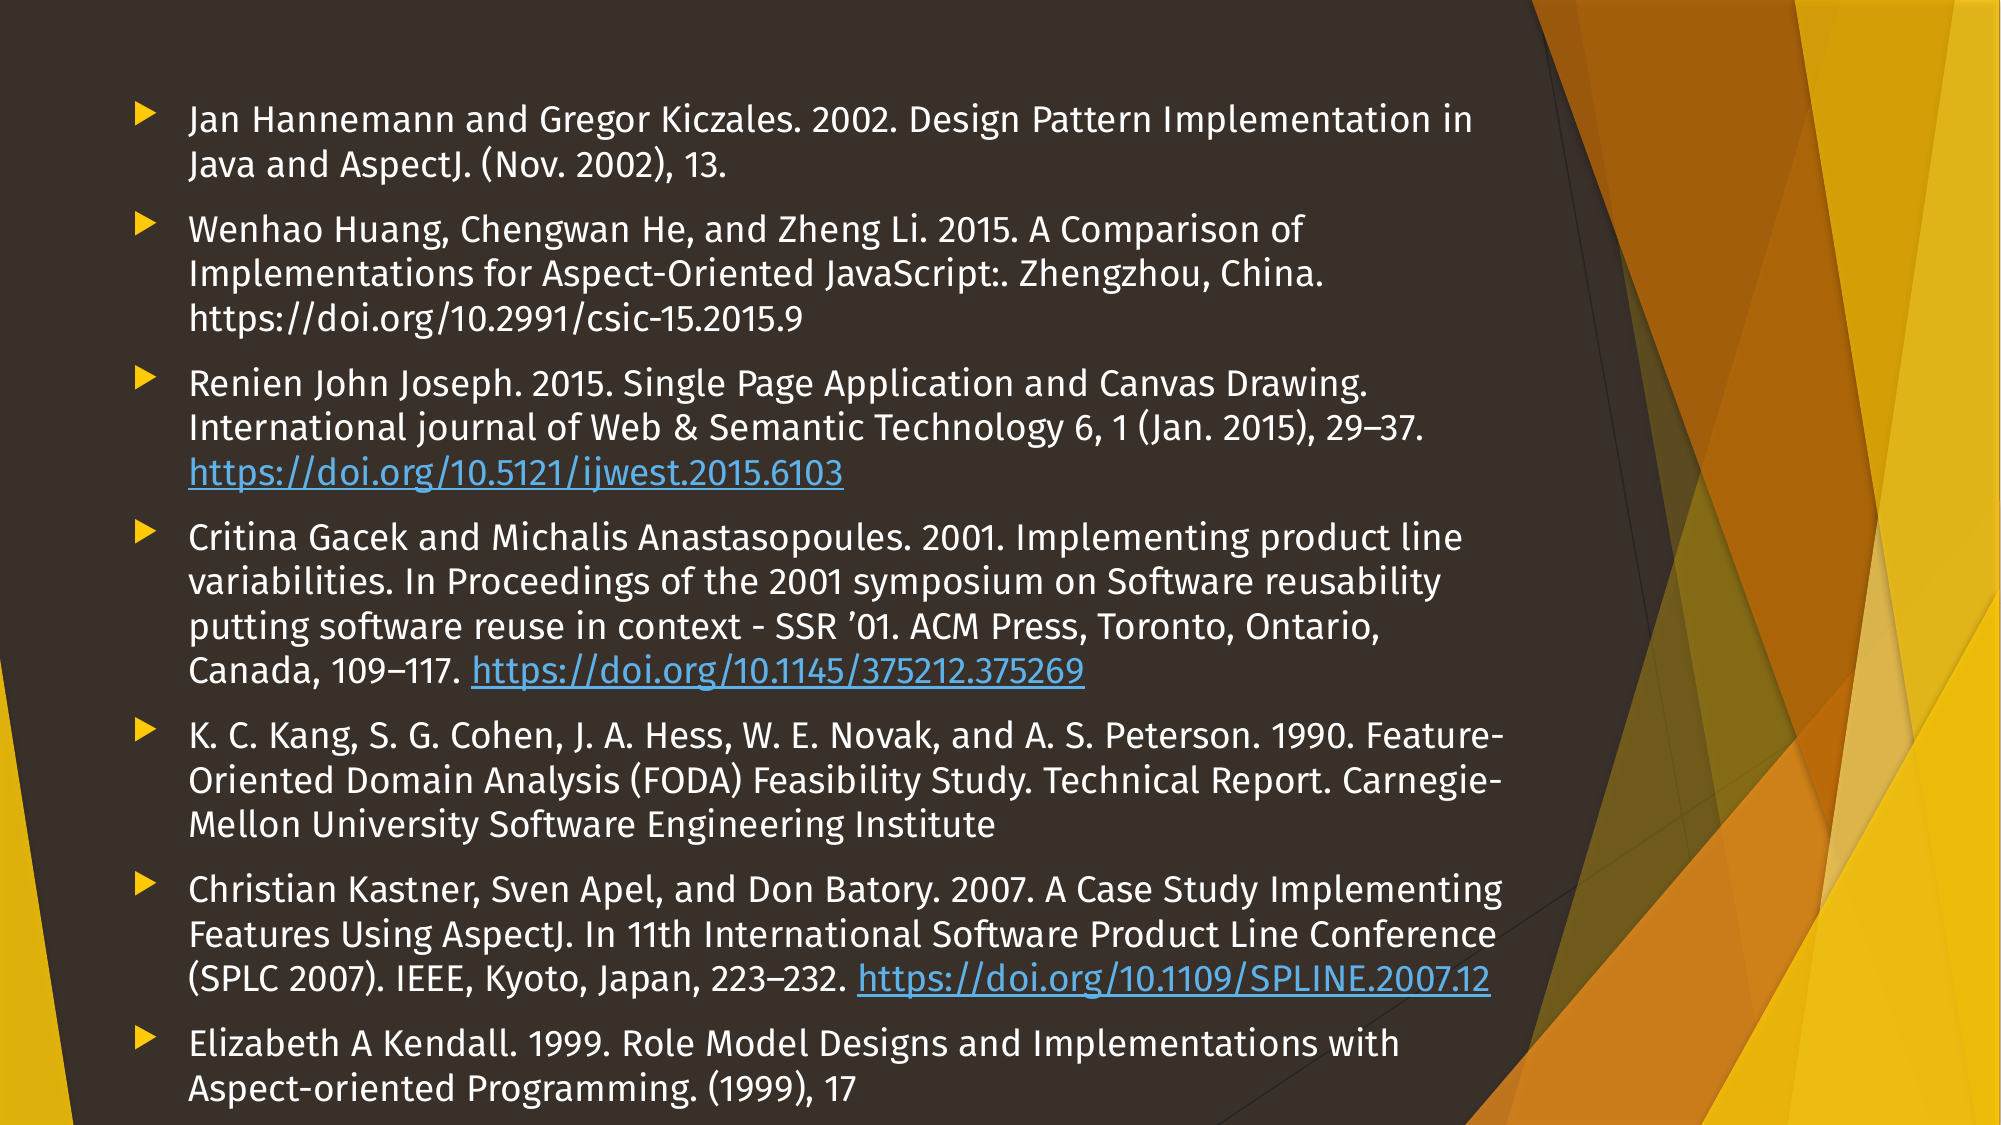

Jan Hannemann and Gregor Kiczales. 2002. Design Pattern Implementation in Java and AspectJ. (Nov. 2002), 13.
Wenhao Huang, Chengwan He, and Zheng Li. 2015. A Comparison of Implementations for Aspect-Oriented JavaScript:. Zhengzhou, China. https://doi.org/10.2991/csic-15.2015.9
Renien John Joseph. 2015. Single Page Application and Canvas Drawing. International journal of Web & Semantic Technology 6, 1 (Jan. 2015), 29–37. https://doi.org/10.5121/ijwest.2015.6103
Critina Gacek and Michalis Anastasopoules. 2001. Implementing product line variabilities. In Proceedings of the 2001 symposium on Software reusability putting software reuse in context - SSR ’01. ACM Press, Toronto, Ontario, Canada, 109–117. https://doi.org/10.1145/375212.375269
K. C. Kang, S. G. Cohen, J. A. Hess, W. E. Novak, and A. S. Peterson. 1990. Feature-Oriented Domain Analysis (FODA) Feasibility Study. Technical Report. Carnegie-Mellon University Software Engineering Institute
Christian Kastner, Sven Apel, and Don Batory. 2007. A Case Study Implementing Features Using AspectJ. In 11th International Software Product Line Conference (SPLC 2007). IEEE, Kyoto, Japan, 223–232. https://doi.org/10.1109/SPLINE.2007.12
Elizabeth A Kendall. 1999. Role Model Designs and Implementations with Aspect-oriented Programming. (1999), 17